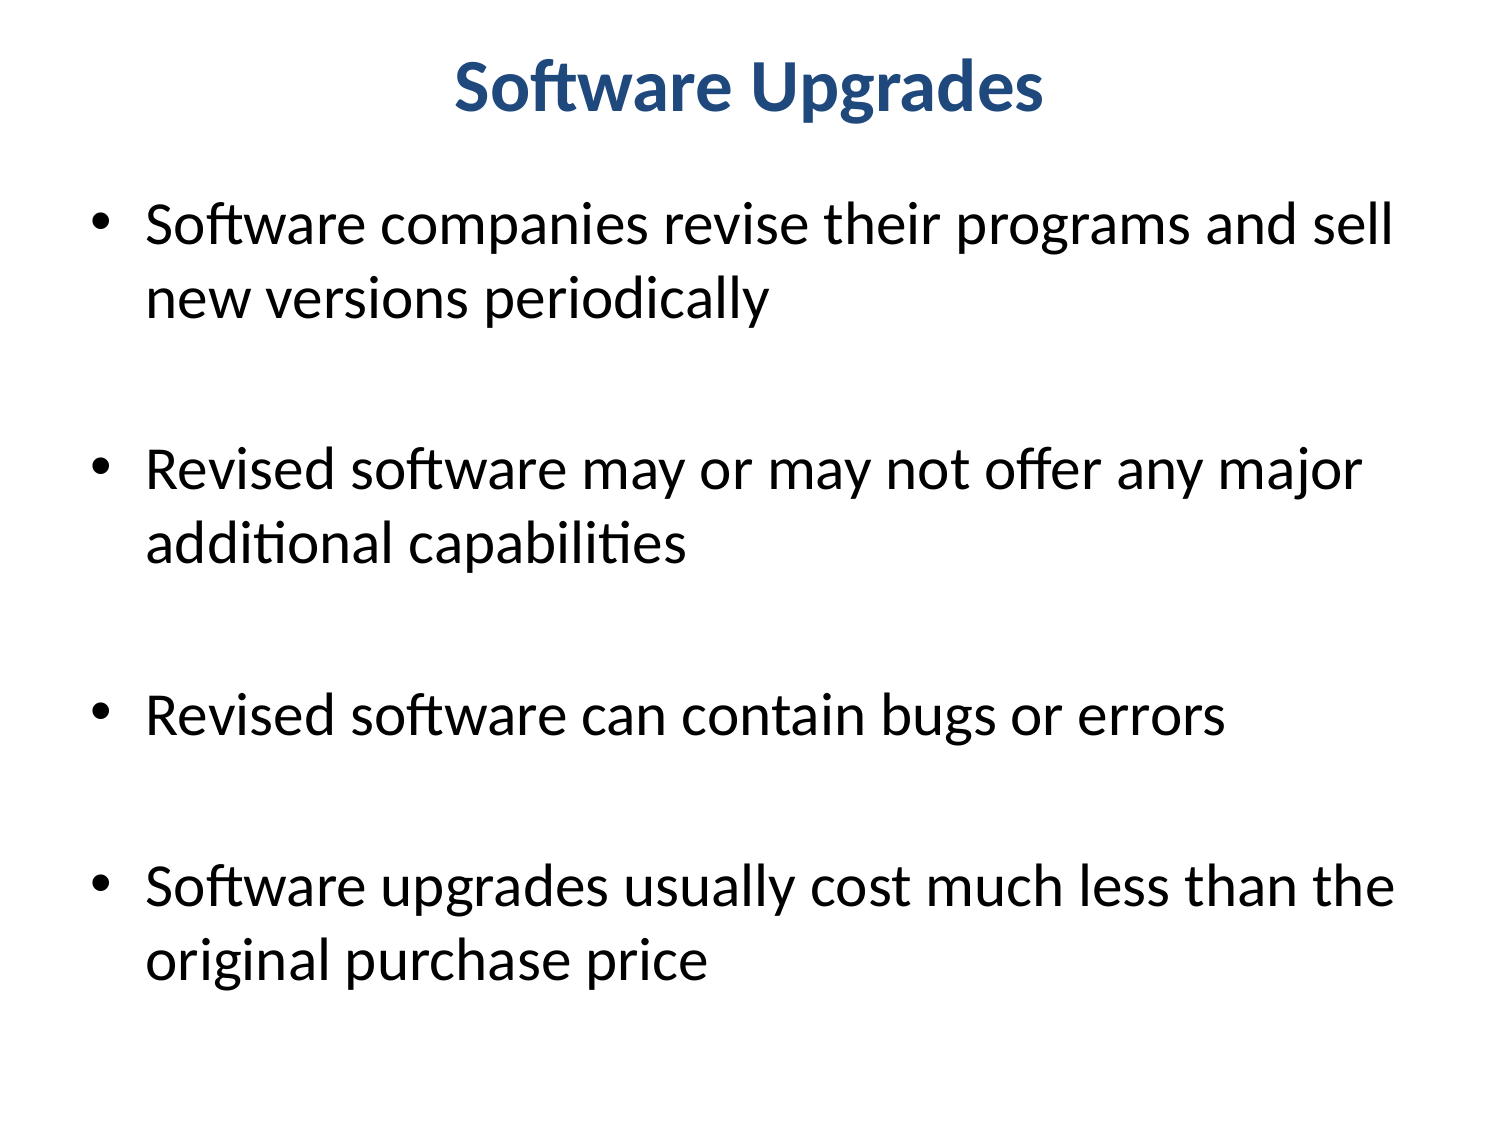

# Software Upgrades
Software companies revise their programs and sell new versions periodically

Revised software may or may not offer any major additional capabilities

Revised software can contain bugs or errors

Software upgrades usually cost much less than the original purchase price